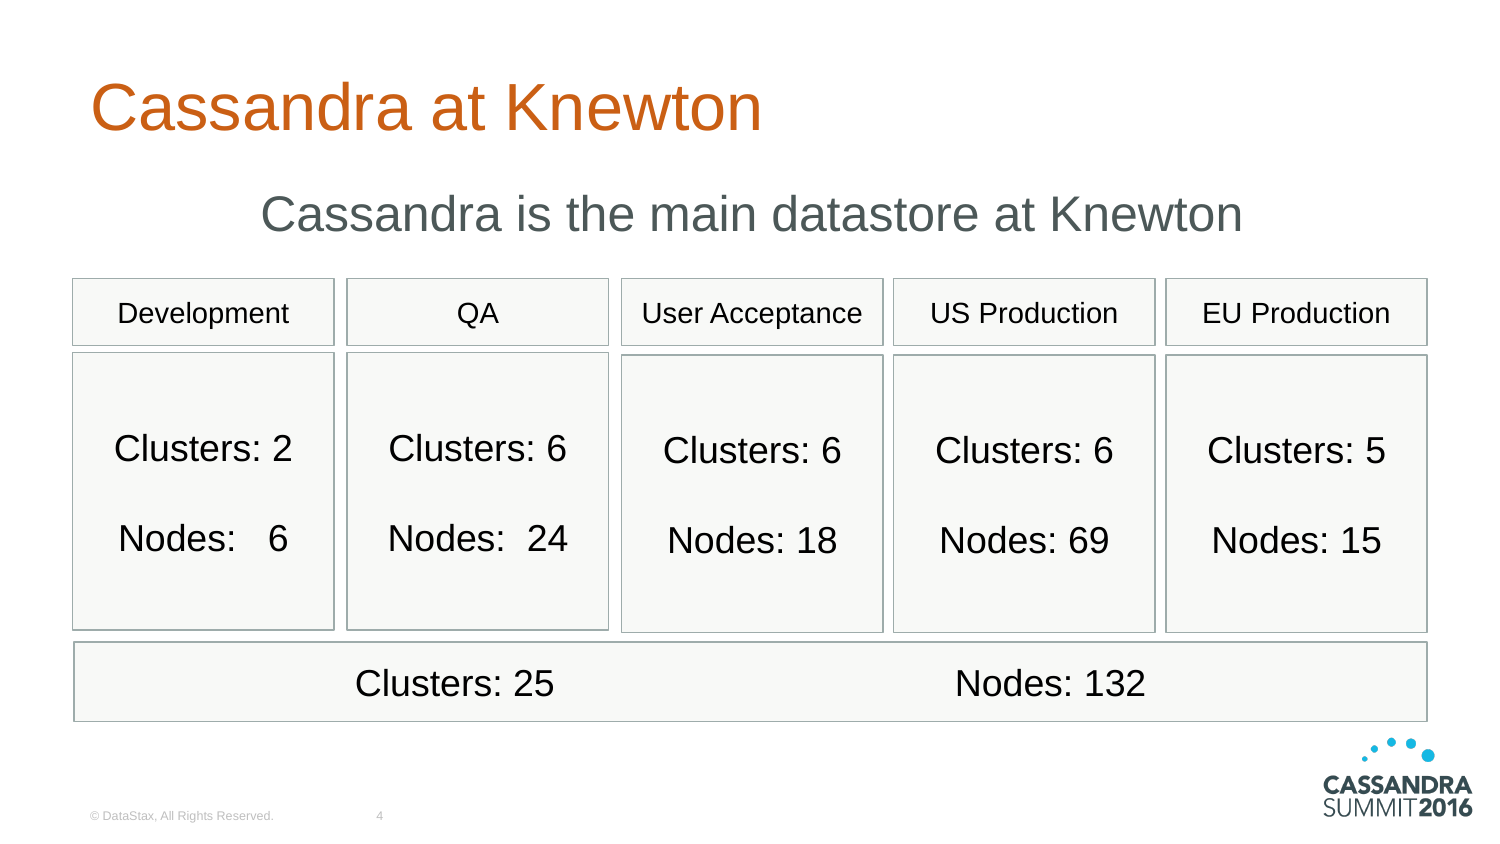

# Cassandra at Knewton
Cassandra is the main datastore at Knewton
Development
QA
User Acceptance
US Production
EU Production
Clusters: 2

Nodes:   6
Clusters: 6

Nodes:  24
Clusters: 6

Nodes: 18
Clusters: 6

Nodes: 69
Clusters: 5

Nodes: 15
Clusters: 25 			Nodes: 132
© DataStax, All Rights Reserved.
4